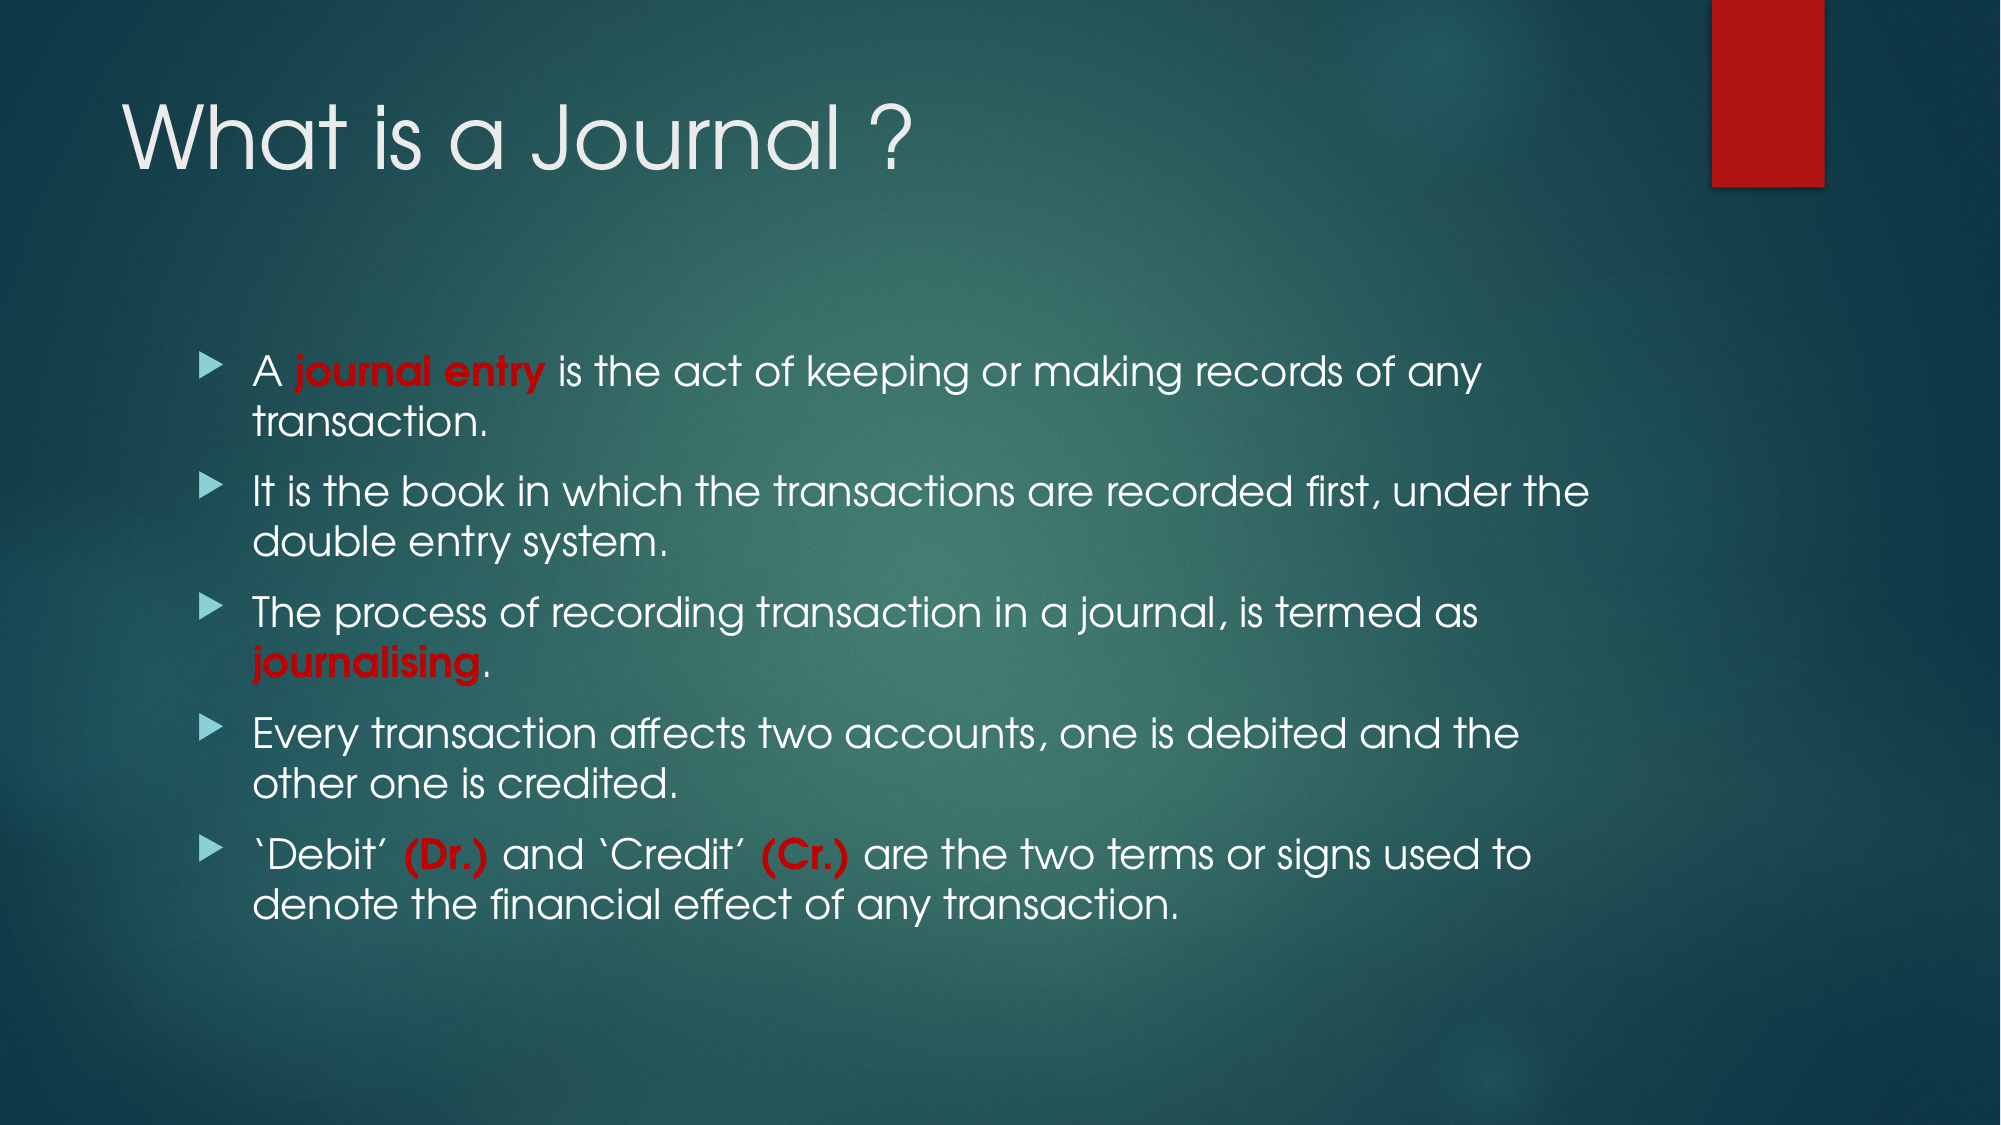

# What is a Journal ?
A journal entry is the act of keeping or making records of any transaction.
It is the book in which the transactions are recorded first, under the double entry system.
The process of recording transaction in a journal, is termed as journalising.
Every transaction affects two accounts, one is debited and the other one is credited.
‘Debit’ (Dr.) and ‘Credit’ (Cr.) are the two terms or signs used to denote the financial effect of any transaction.